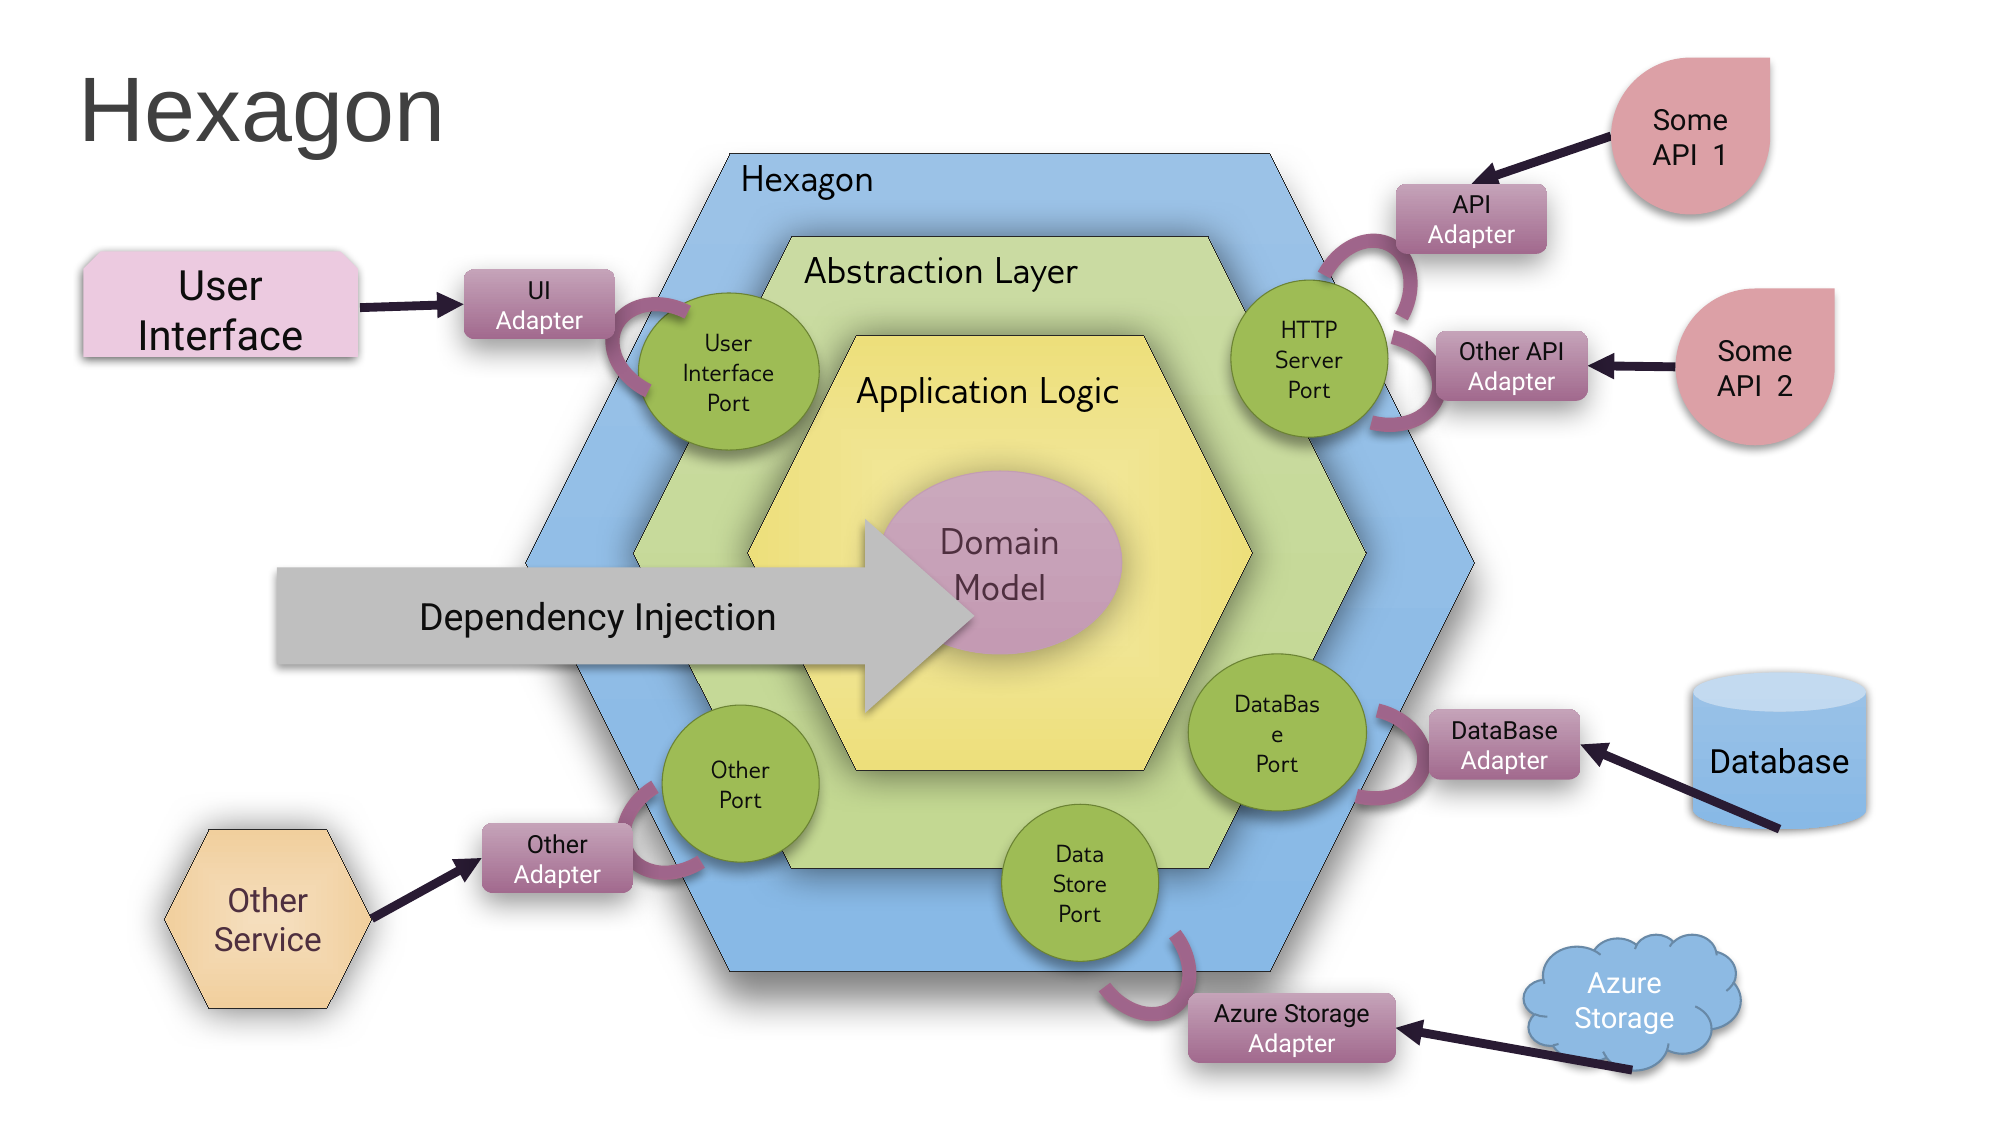

# Hexagon
Some API  1
Hexagon

API
Adapter

Abstraction Layer
User Interface
UI
Adapter
HTTP Server
Port

Some API  2
User Interface
Port

Other API
Adapter

Application Logic
Domain Model
Dependency Injection
DataBase
Port
Database

Other
Port
DataBase
Adapter

Data Store
Port
Other Adapter
Other Service

Azure Storage
Azure Storage
Adapter